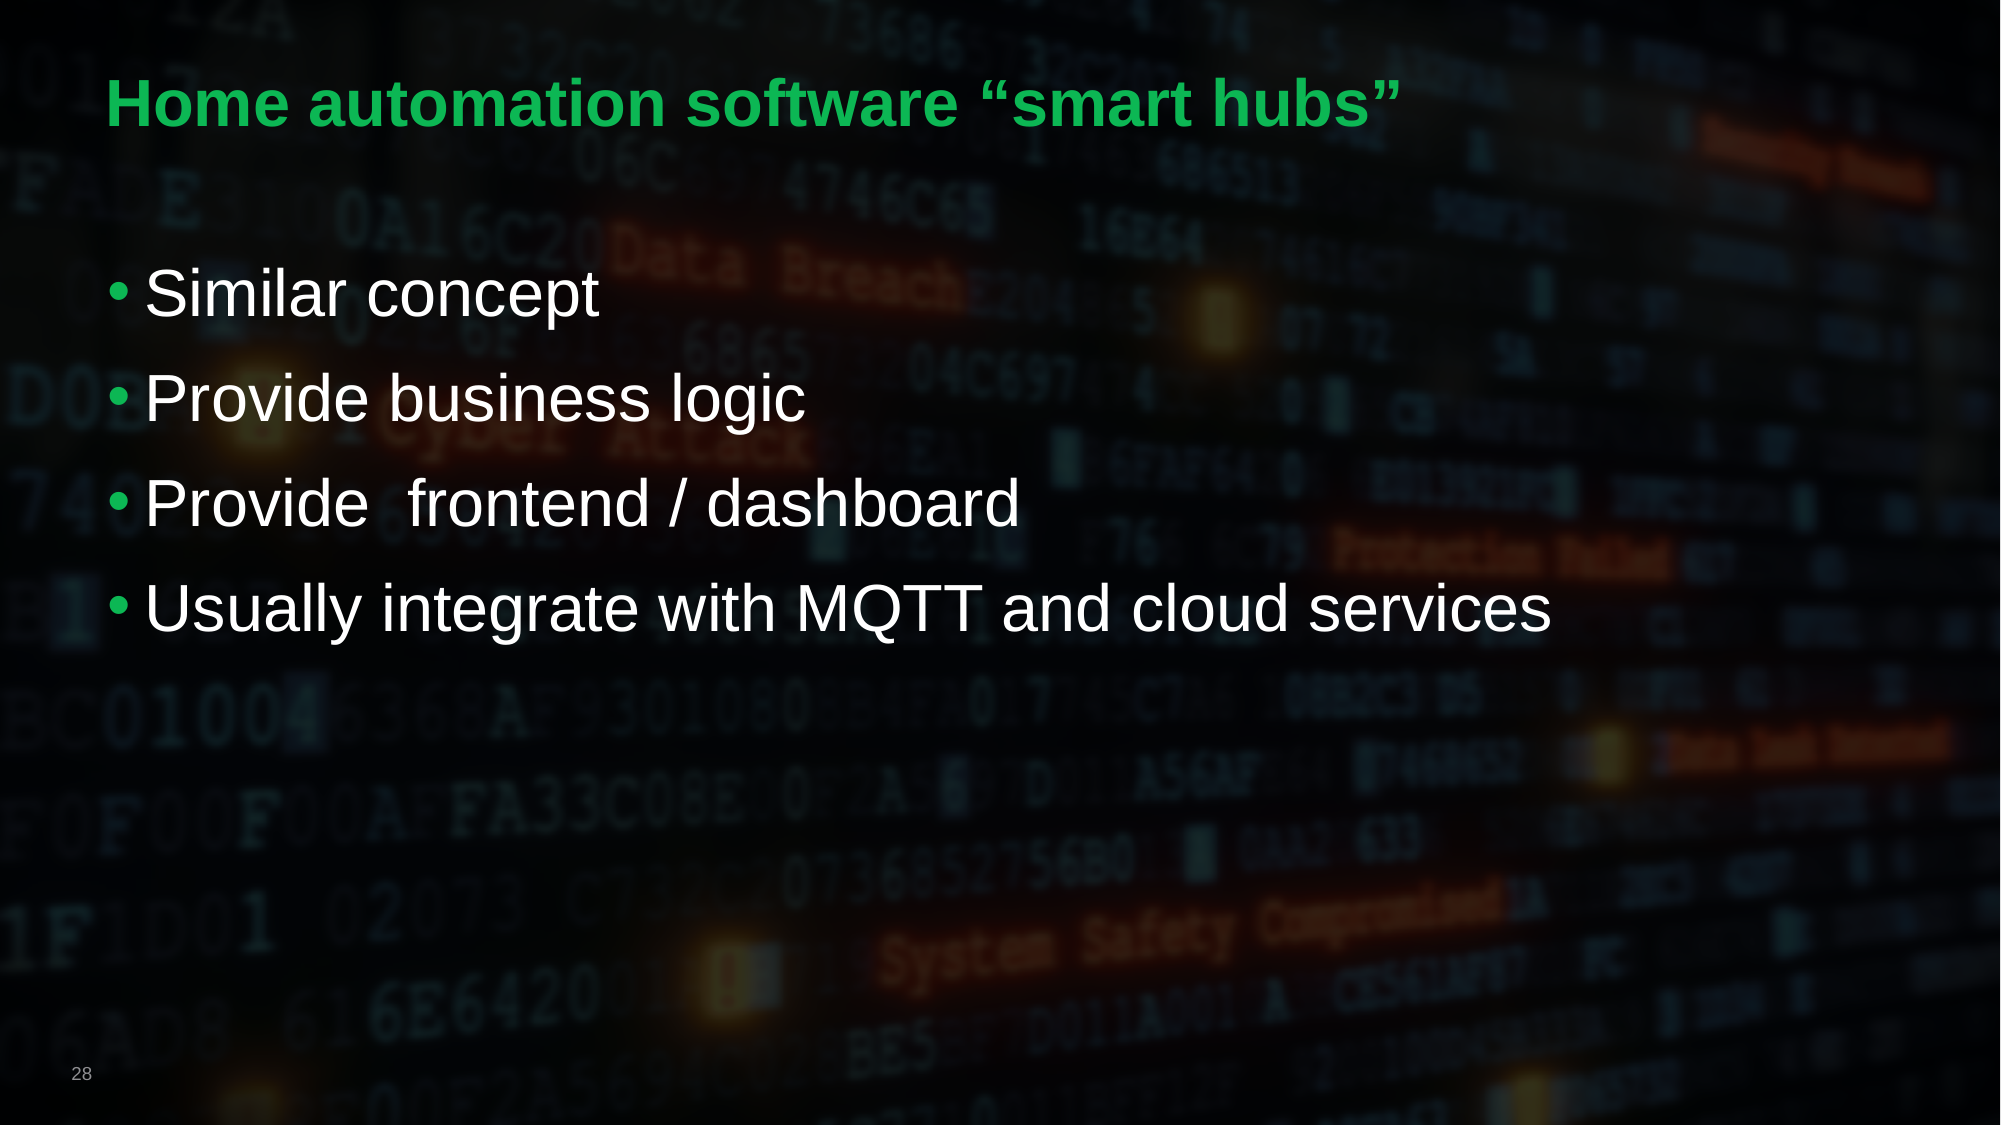

# Home automation software “smart hubs”
Similar concept
Provide business logic
Provide  frontend / dashboard
Usually integrate with MQTT and cloud services

28